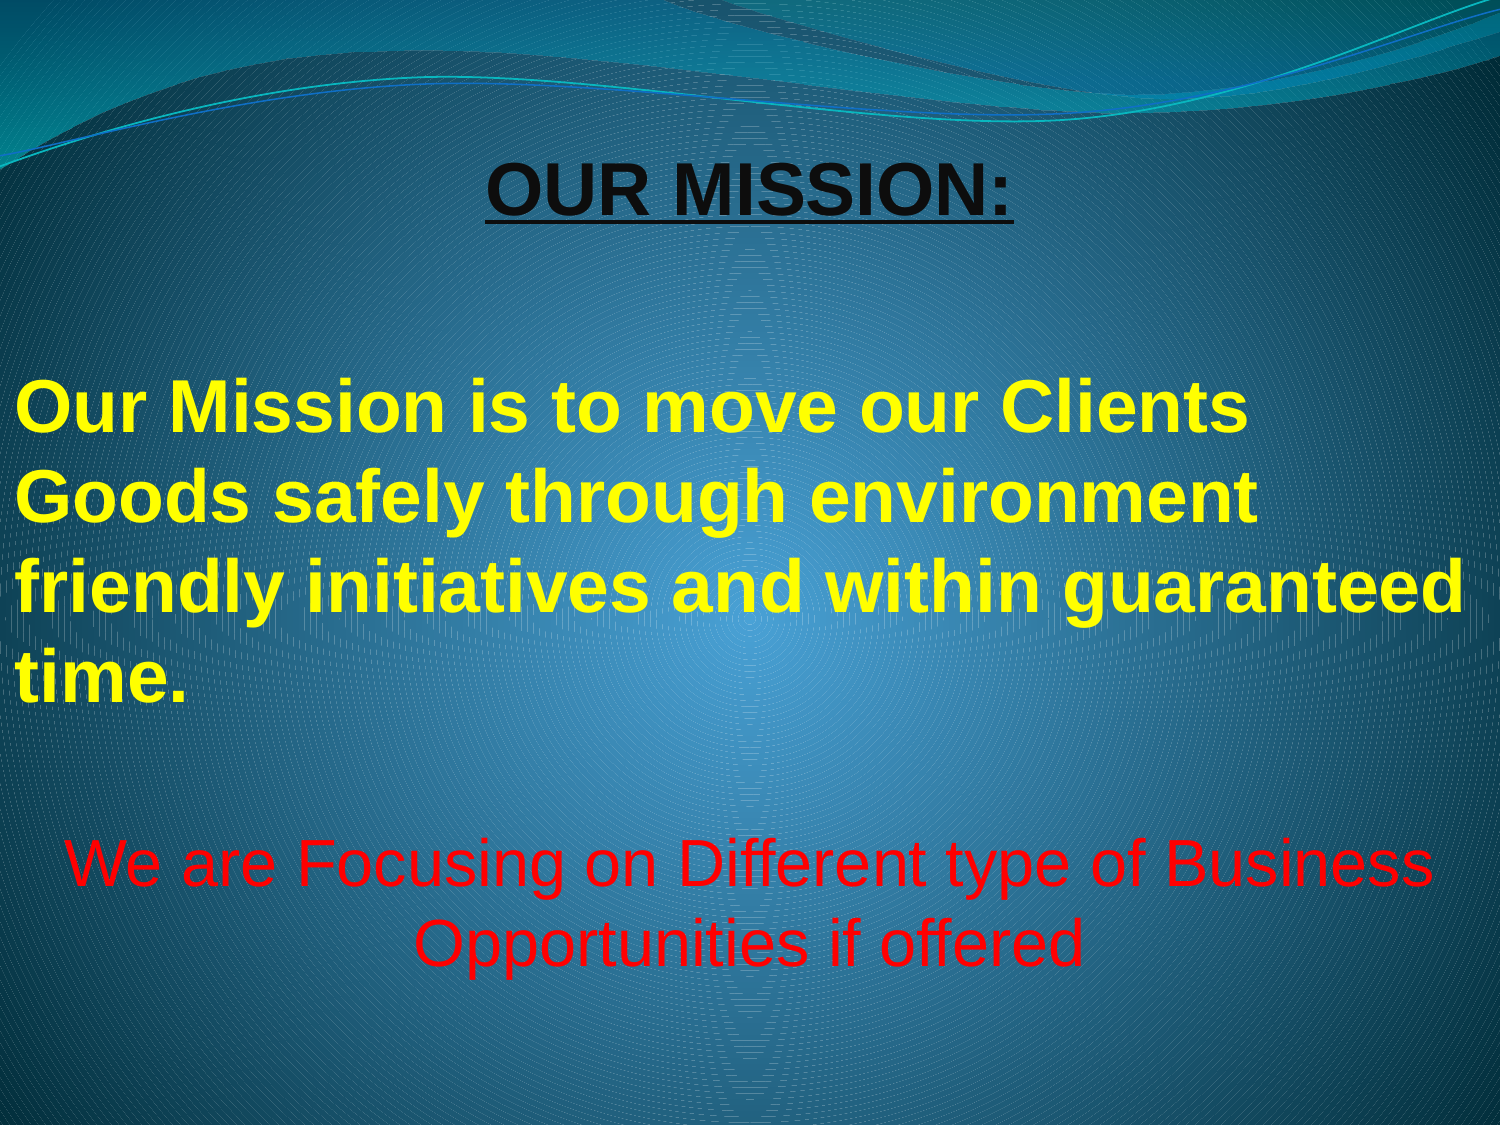

OUR MISSION:
Our Mission is to move our Clients Goods safely through environment friendly initiatives and within guaranteed time.
We are Focusing on Different type of Business Opportunities if offered